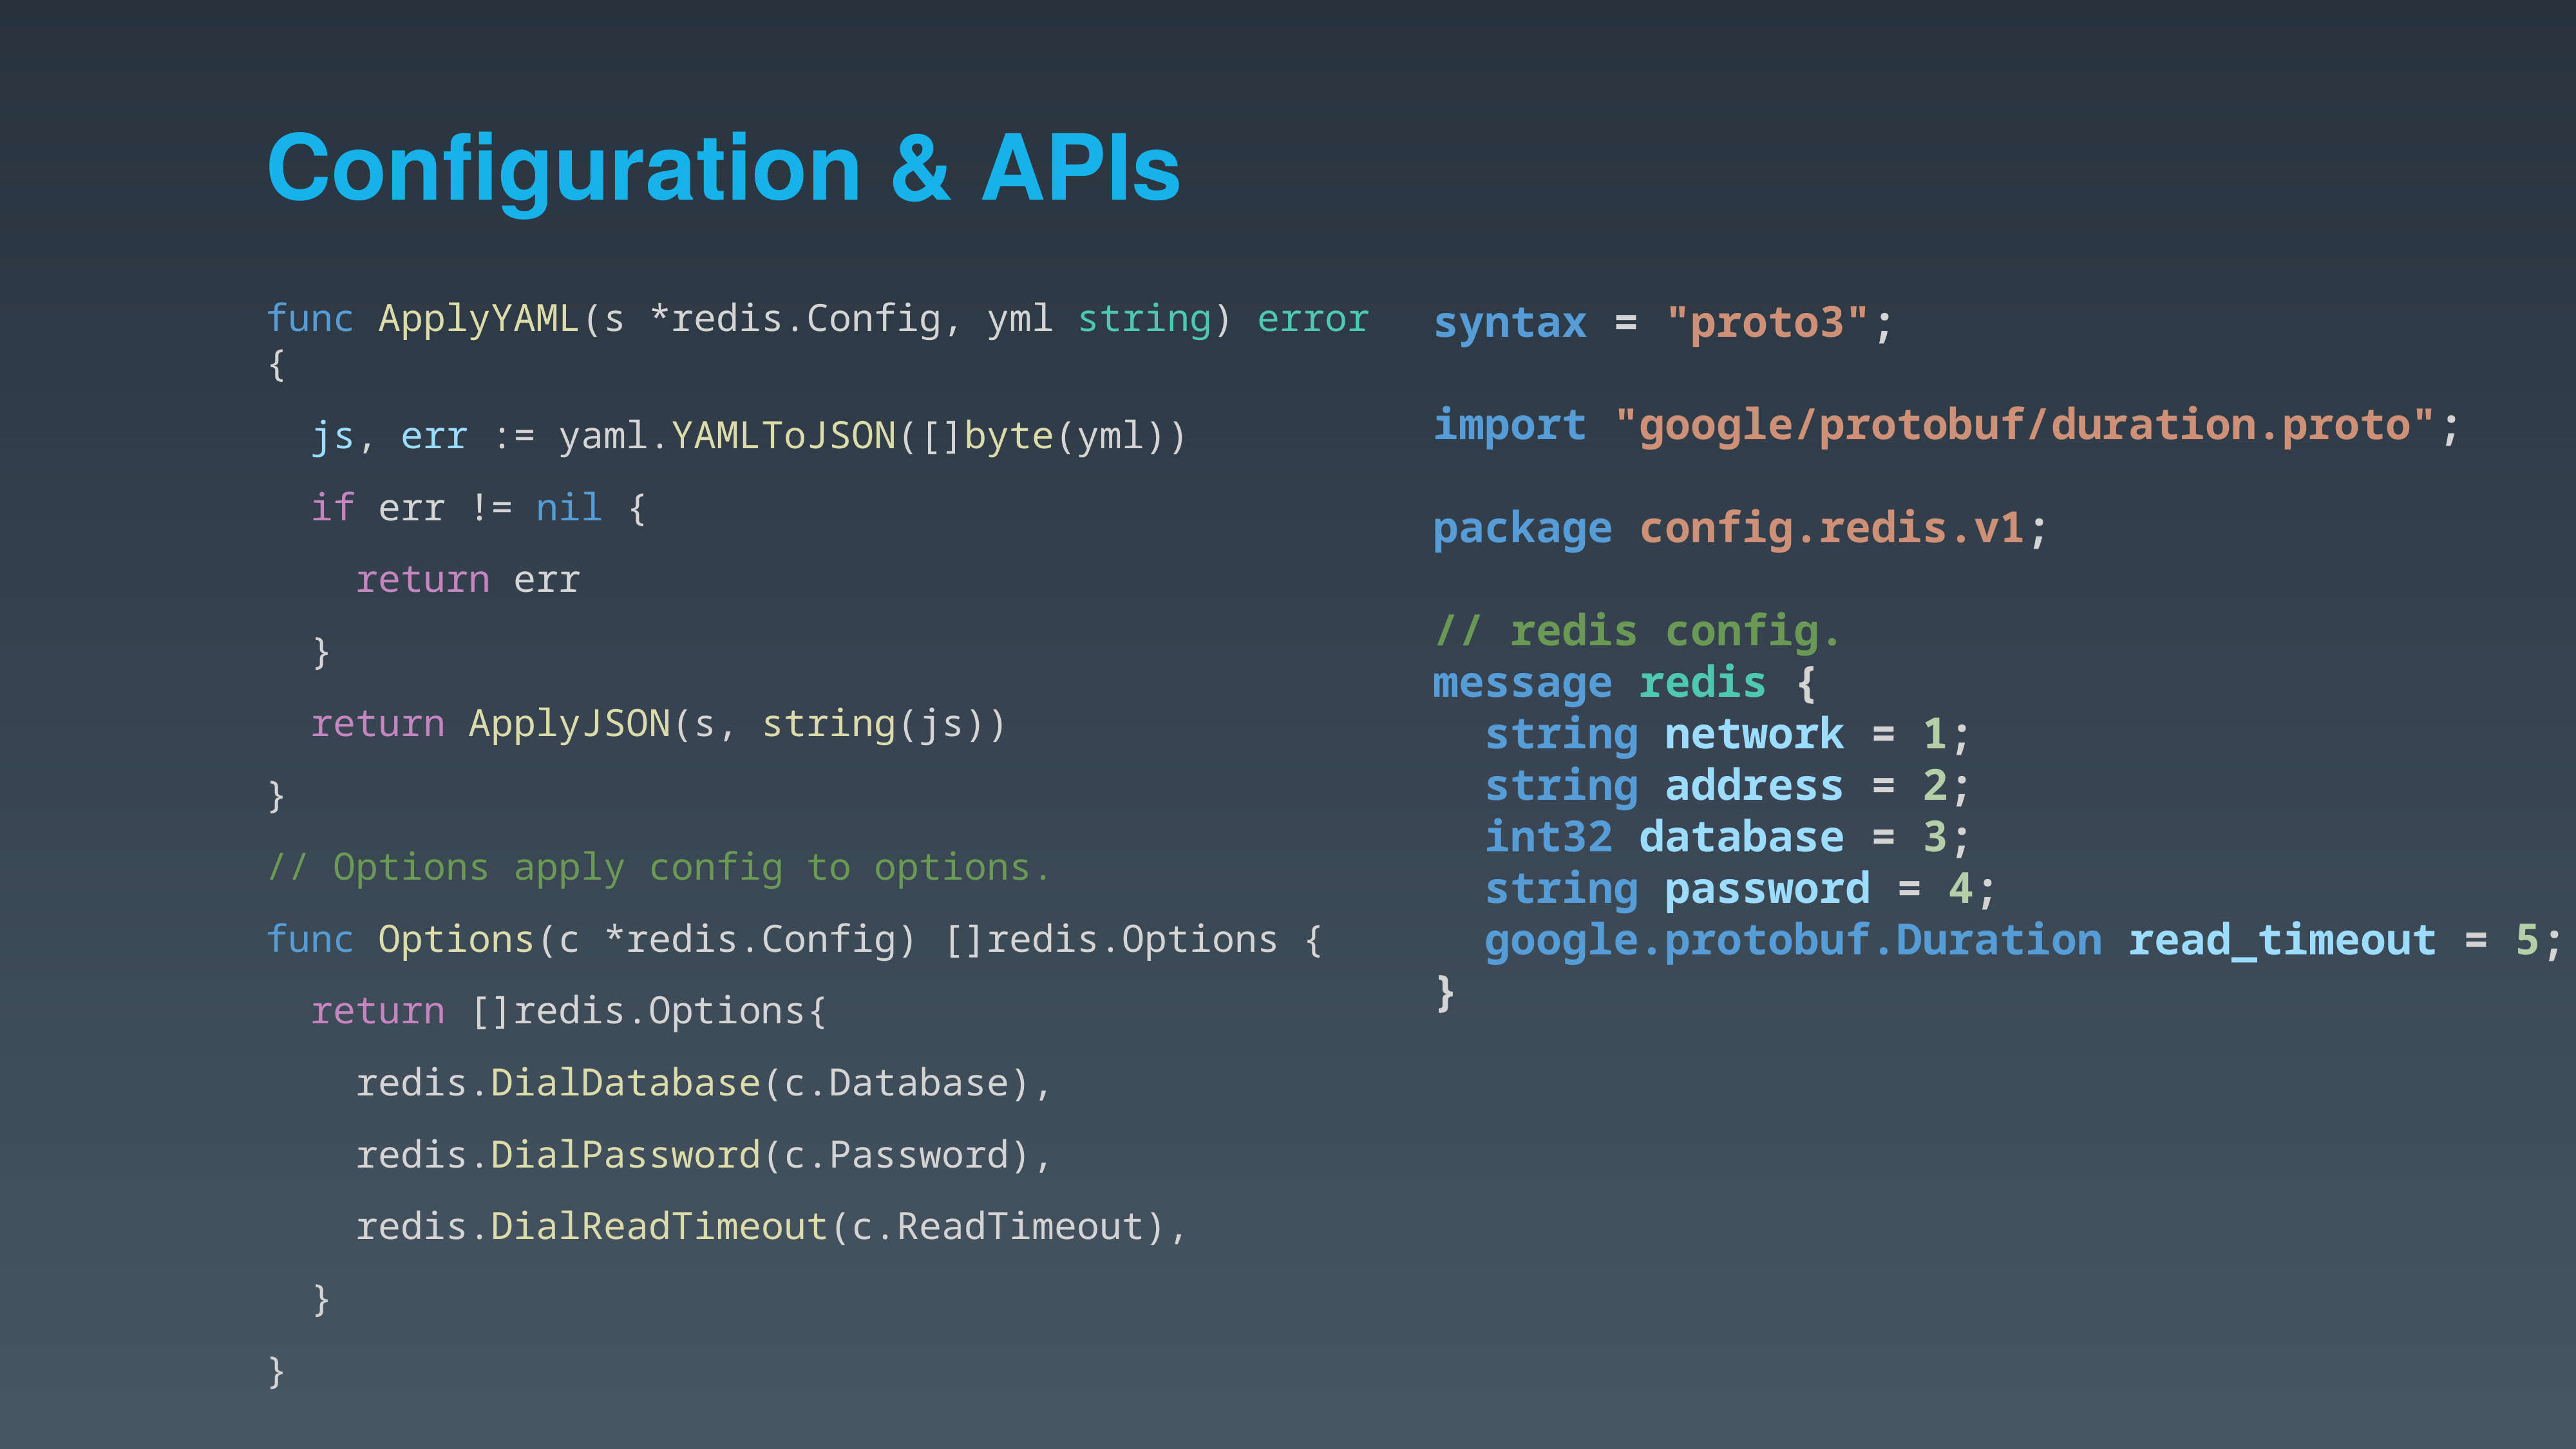

# Configuration & APIs
func ApplyYAML(s *redis.Config, yml string) error {
  js, err := yaml.YAMLToJSON([]byte(yml))
  if err != nil {
    return err
  }
  return ApplyJSON(s, string(js))
}
// Options apply config to options.
func Options(c *redis.Config) []redis.Options {
  return []redis.Options{
    redis.DialDatabase(c.Database),
    redis.DialPassword(c.Password),
    redis.DialReadTimeout(c.ReadTimeout),
  }
}
syntax = "proto3";
import "google/protobuf/duration.proto";
package config.redis.v1;
// redis config.
message redis {
  string network = 1;
  string address = 2;
  int32 database = 3;
  string password = 4;
  google.protobuf.Duration read_timeout = 5;
}